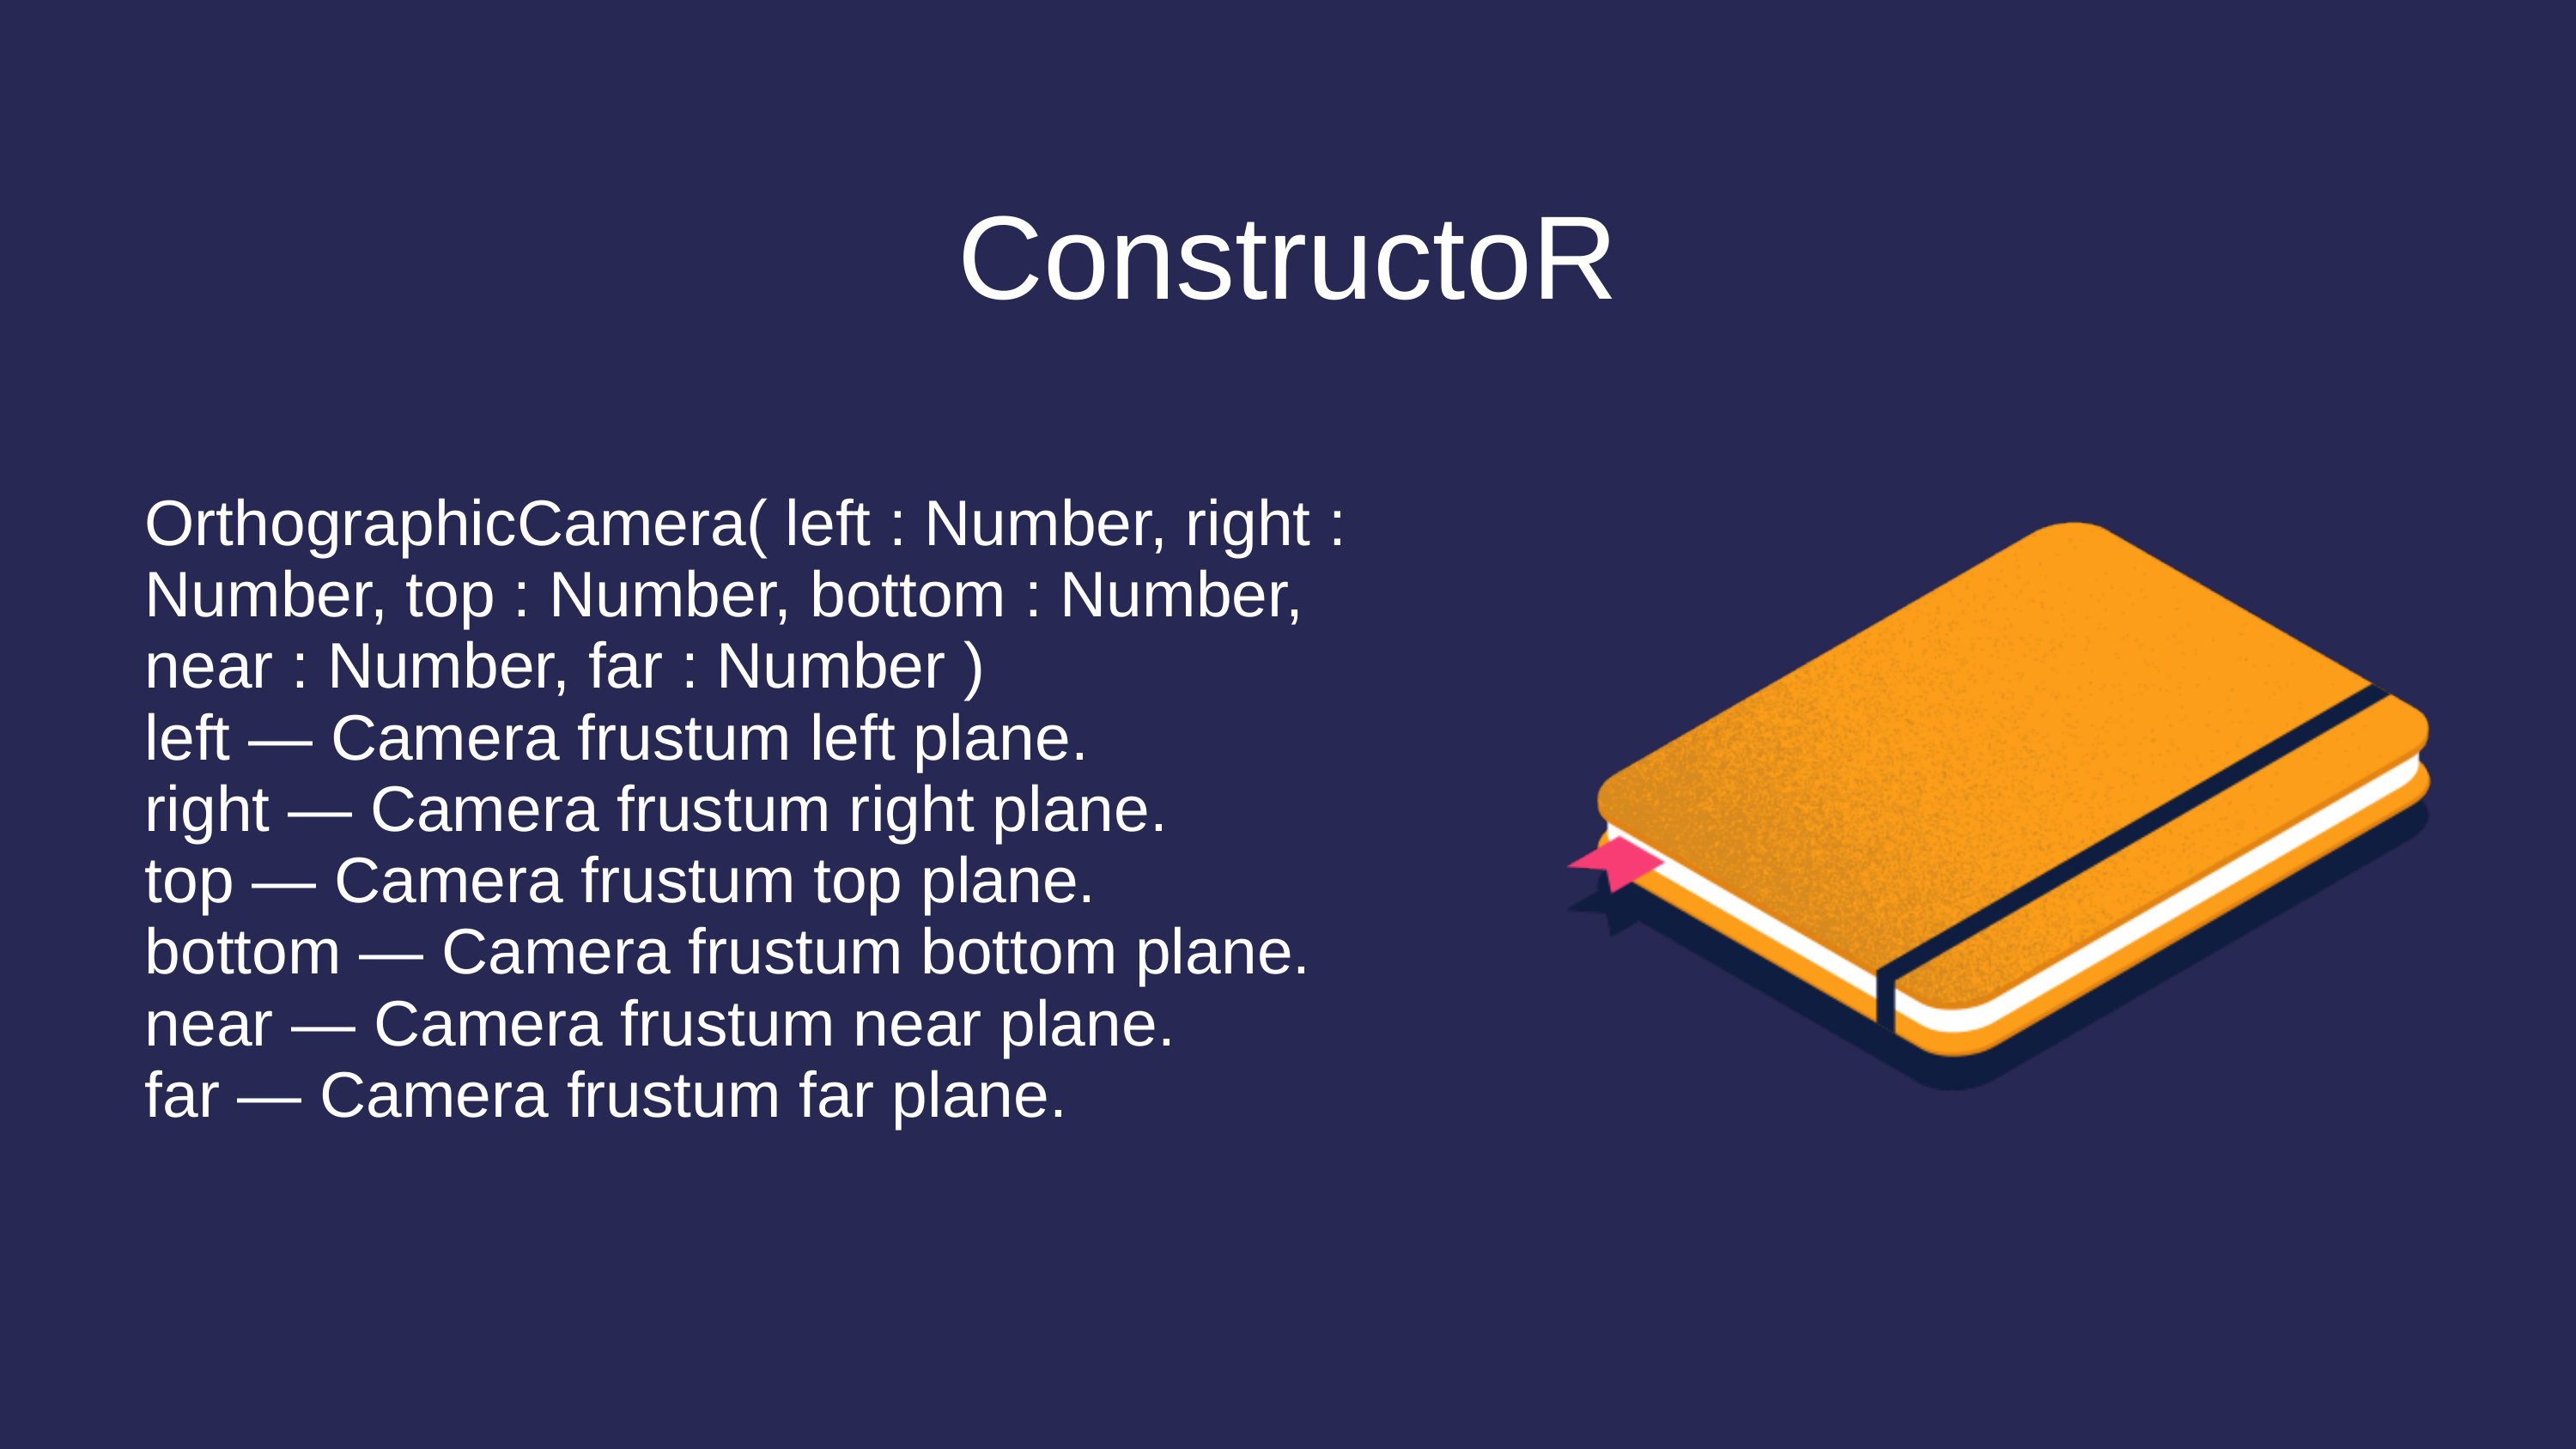

ConstructoR
OrthographicCamera( left : Number, right : Number, top : Number, bottom : Number, near : Number, far : Number )
left — Camera frustum left plane.
right — Camera frustum right plane.
top — Camera frustum top plane.
bottom — Camera frustum bottom plane.
near — Camera frustum near plane.
far — Camera frustum far plane.